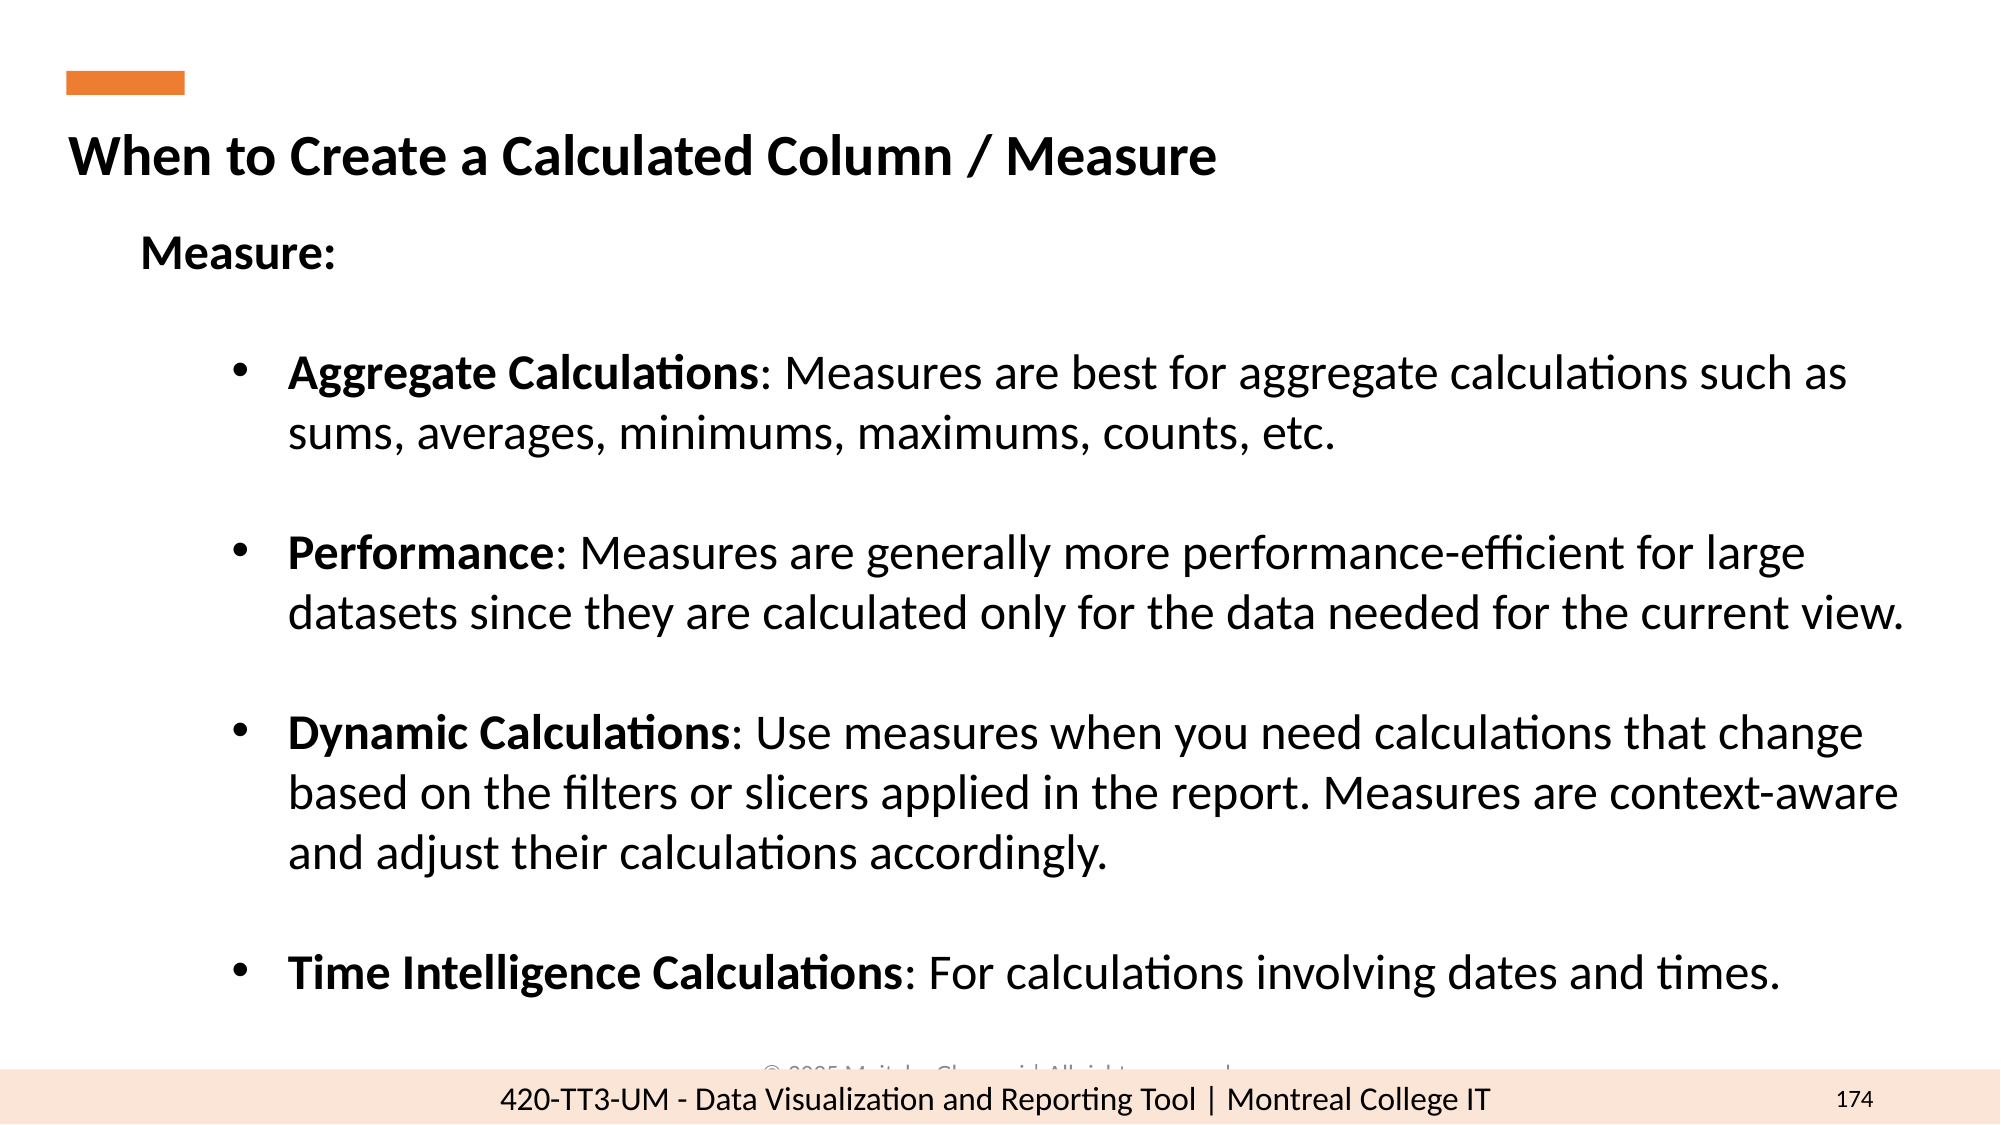

When to Create a Calculated Column / Measure
Measure:

Aggregate Calculations: Measures are best for aggregate calculations such as sums, averages, minimums, maximums, counts, etc.

Performance: Measures are generally more performance-efficient for large datasets since they are calculated only for the data needed for the current view.

Dynamic Calculations: Use measures when you need calculations that change based on the filters or slicers applied in the report. Measures are context-aware and adjust their calculations accordingly.

Time Intelligence Calculations: For calculations involving dates and times.
© 2025 Mojtaba Ghasemi | All rights reserved.
174
420-TT3-UM - Data Visualization and Reporting Tool | Montreal College IT